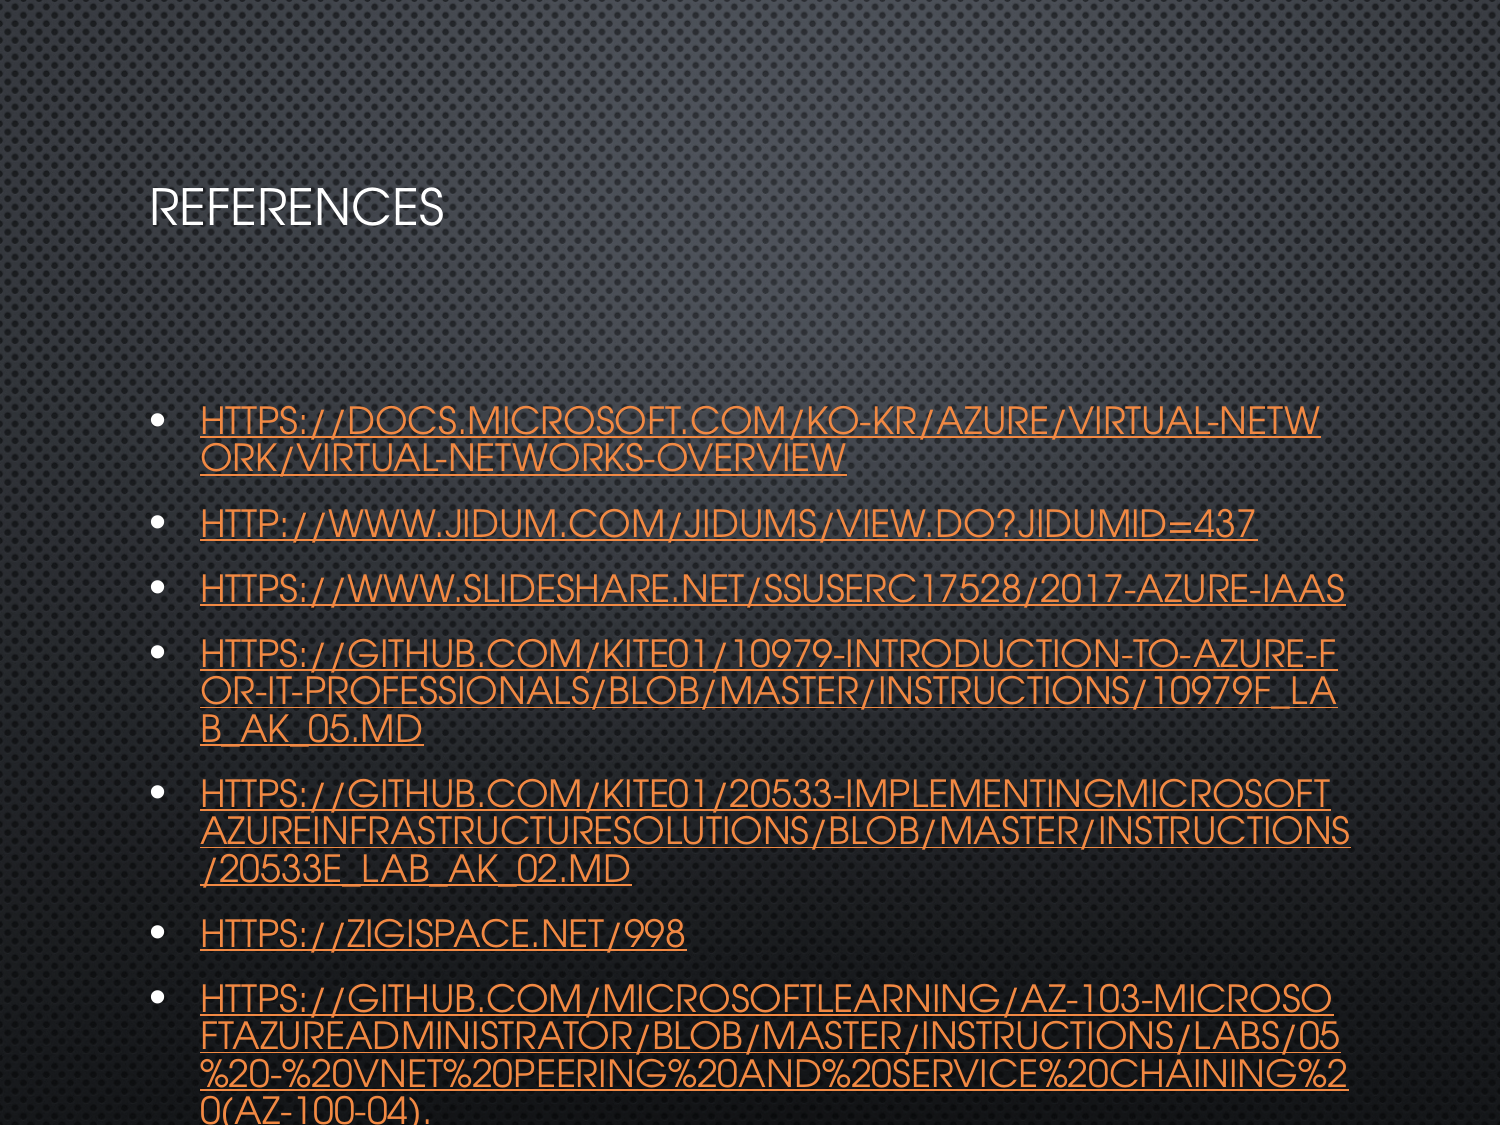

# References
https://docs.microsoft.com/ko-kr/azure/virtual-network/virtual-networks-overview
http://www.jidum.com/jidums/view.do?jidumId=437
https://www.slideshare.net/ssuserc17528/2017-azure-iaas
https://github.com/kite01/10979-Introduction-to-Azure-for-IT-Professionals/blob/master/Instructions/10979F_LAB_AK_05.md
https://github.com/kite01/20533-ImplementingMicrosoftAzureInfrastructureSolutions/blob/master/Instructions/20533E_LAB_AK_02.md
https://zigispace.net/998
https://github.com/MicrosoftLearning/AZ-103-MicrosoftAzureAdministrator/blob/master/Instructions/Labs/05%20-%20VNet%20Peering%20and%20Service%20Chaining%20(az-100-04).md